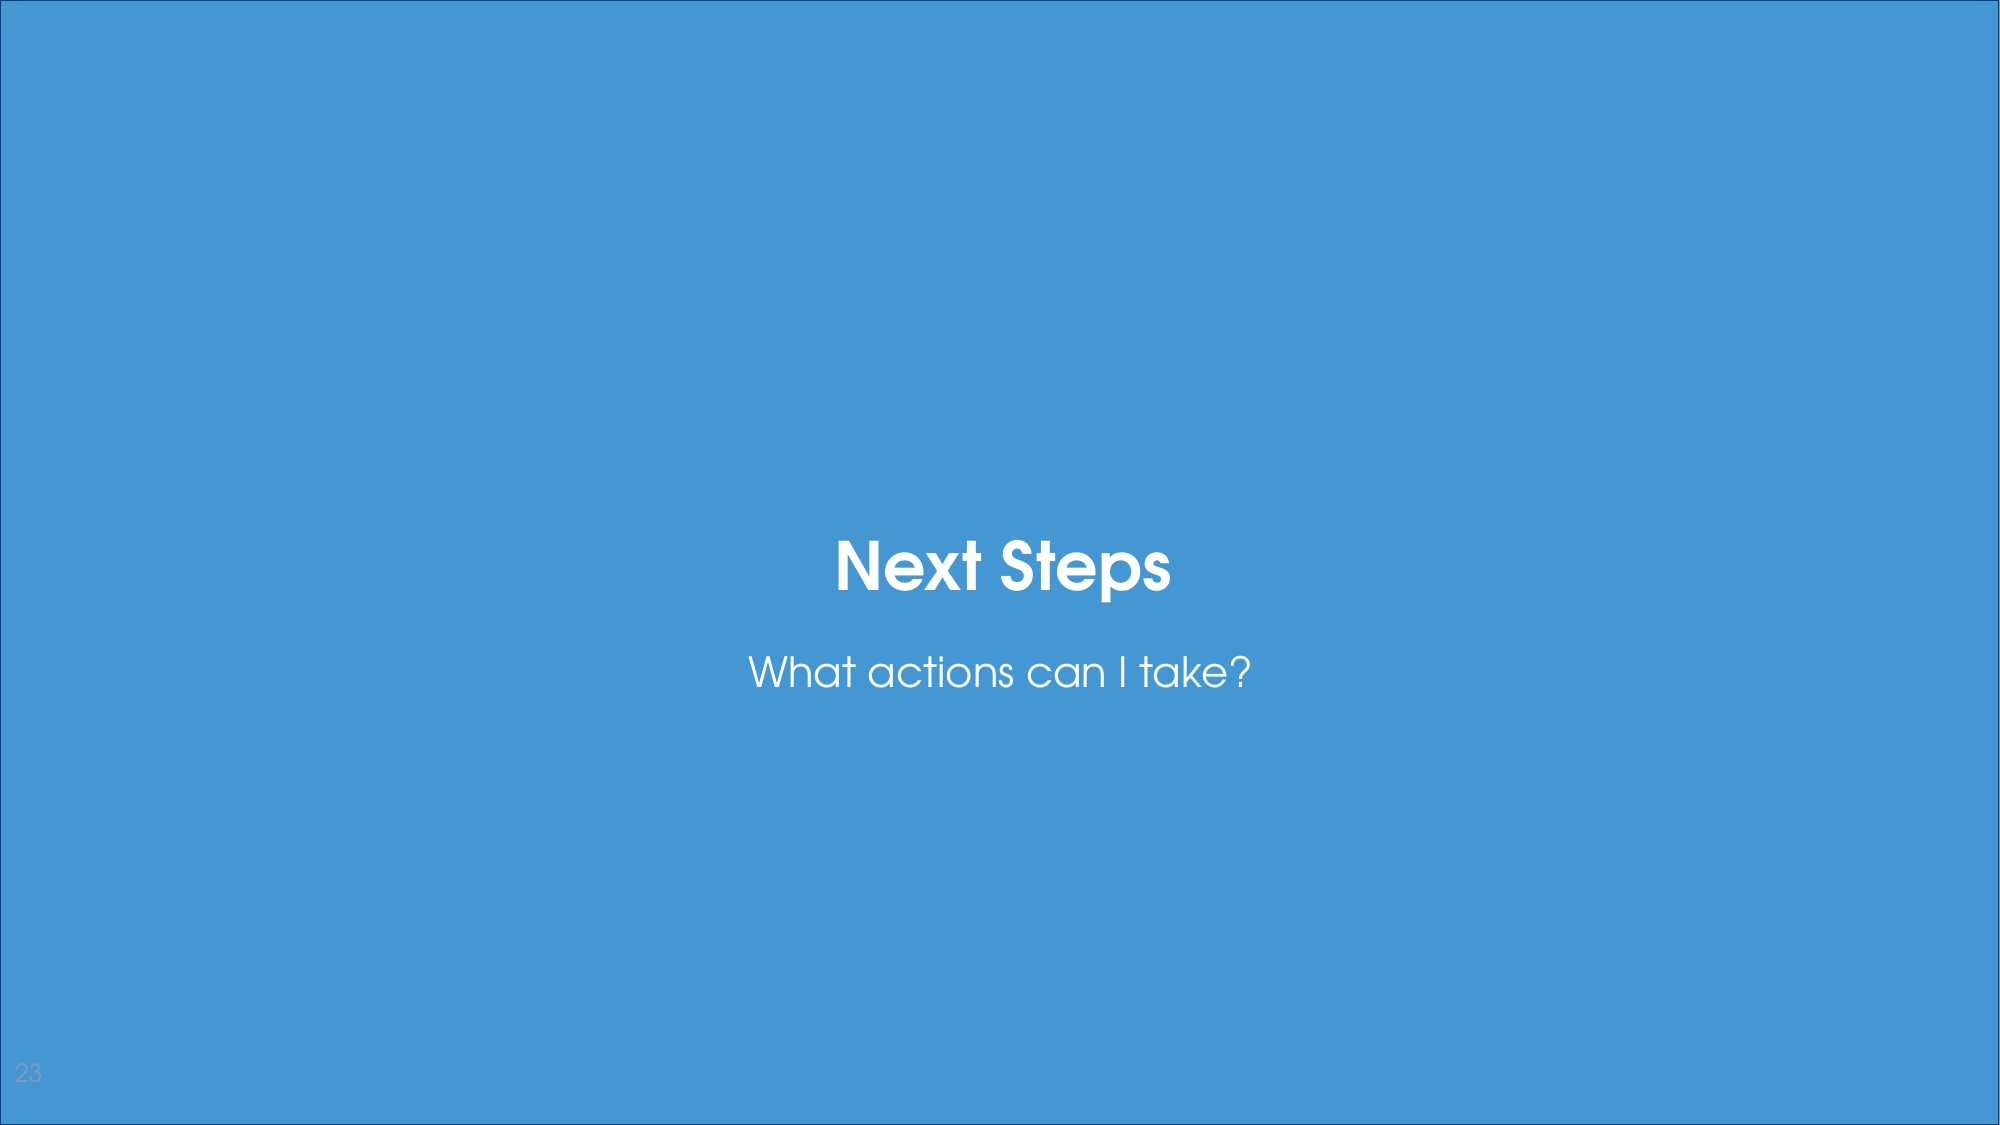

# Next Steps
What actions can I take?
23